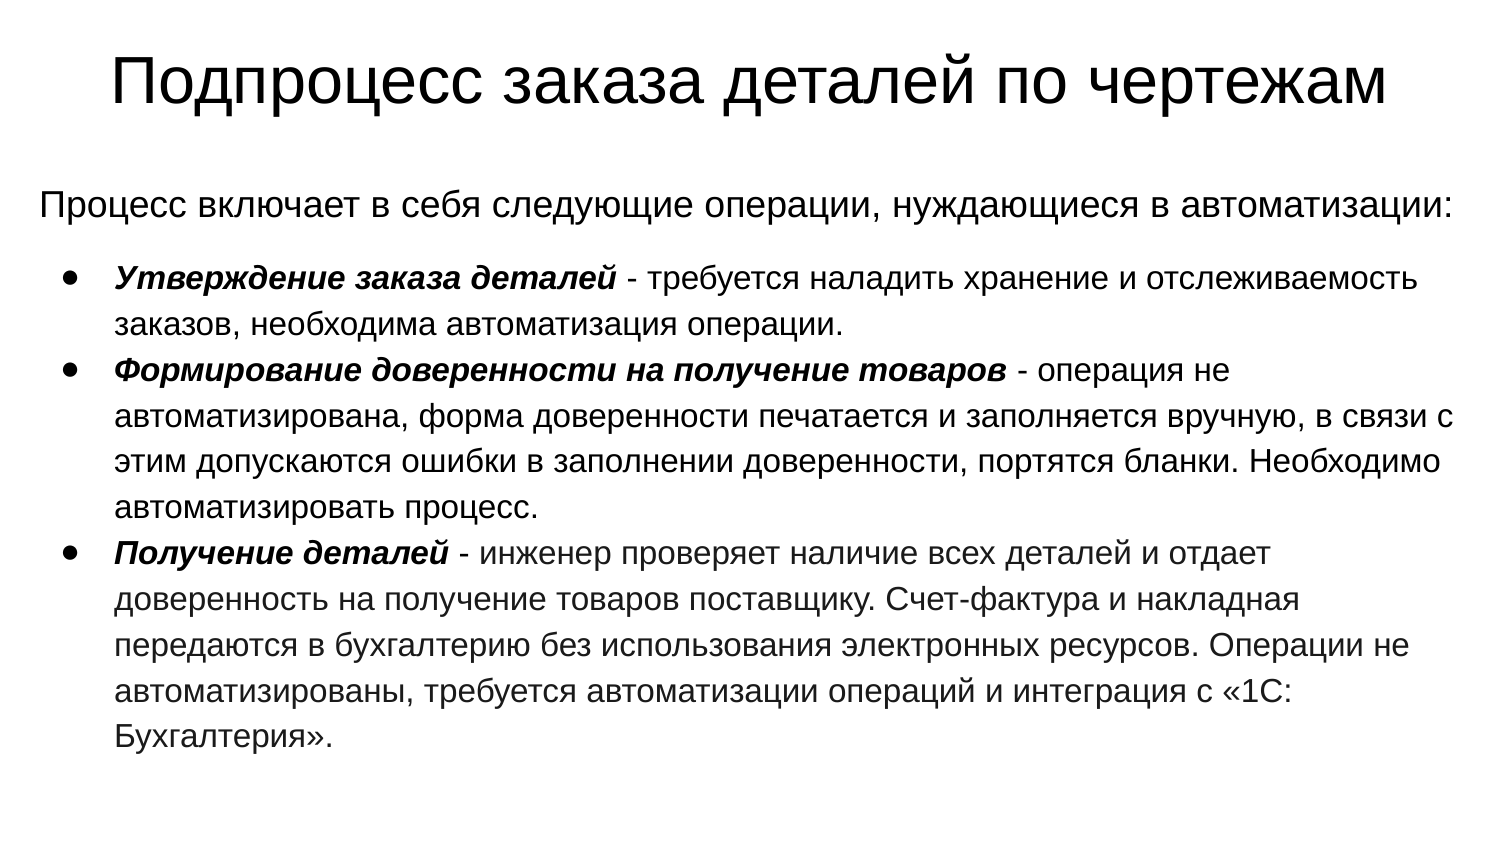

# Подпроцесс заказа деталей по чертежам
Процесс включает в себя следующие операции, нуждающиеся в автоматизации:
Утверждение заказа деталей - требуется наладить хранение и отслеживаемость заказов, необходима автоматизация операции.
Формирование доверенности на получение товаров - операция не автоматизирована, форма доверенности печатается и заполняется вручную, в связи с этим допускаются ошибки в заполнении доверенности, портятся бланки. Необходимо автоматизировать процесс.
Получение деталей - инженер проверяет наличие всех деталей и отдает доверенность на получение товаров поставщику. Счет-фактура и накладная передаются в бухгалтерию без использования электронных ресурсов. Операции не автоматизированы, требуется автоматизации операций и интеграция с «1С: Бухгалтерия».